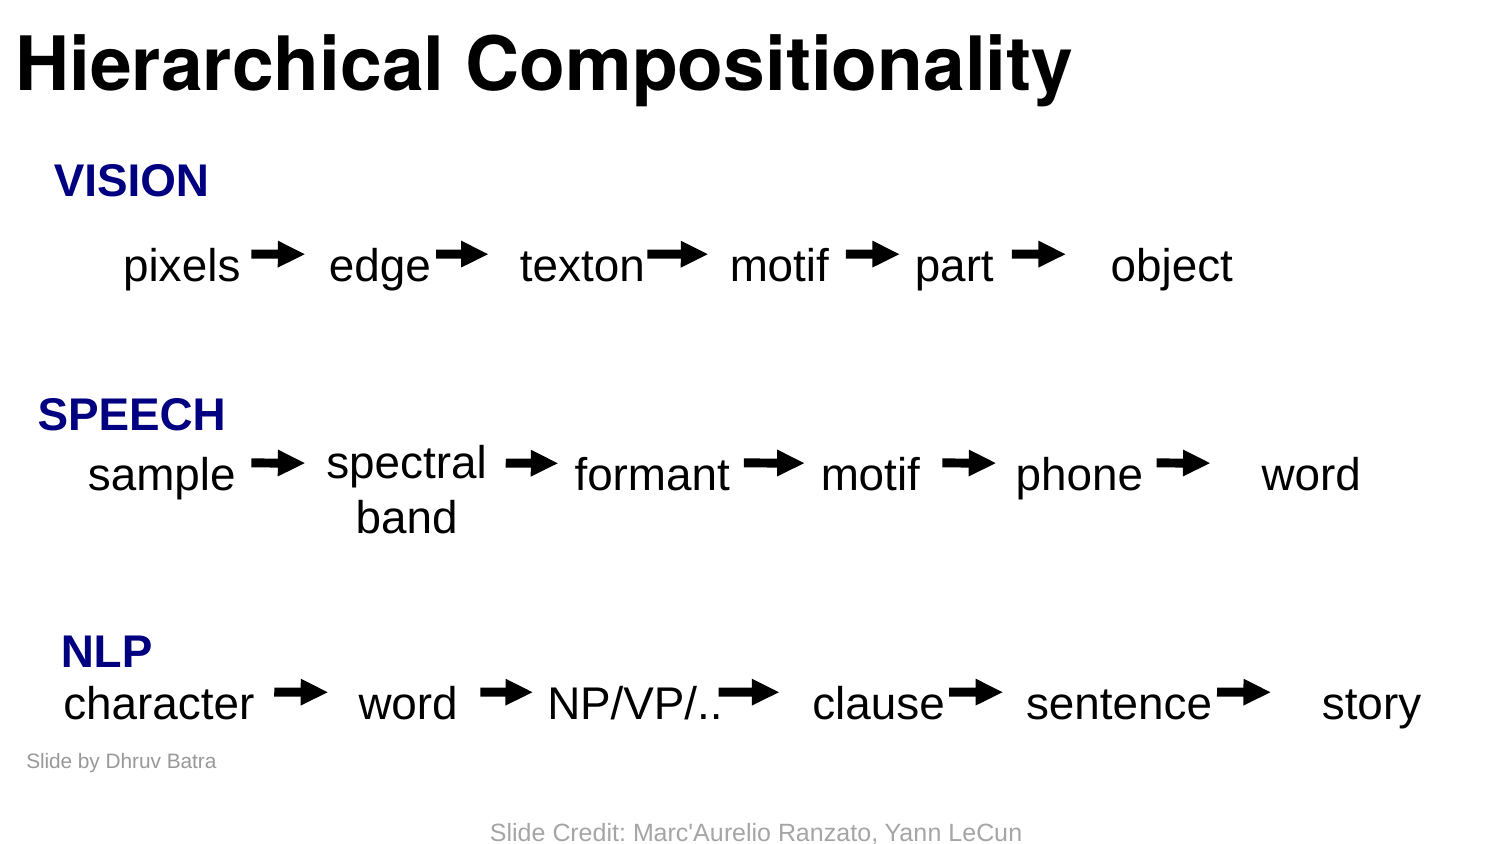

# Hierarchical Compositionality

VISION
pixels
edge
texton
motif
part
object
SPEECH
spectral band
sample
formant
motif
phone
word
NLP
character
word
NP/VP/..
clause
sentence
story
Slide by Dhruv Batra
Slide Credit: Marc'Aurelio Ranzato, Yann LeCun